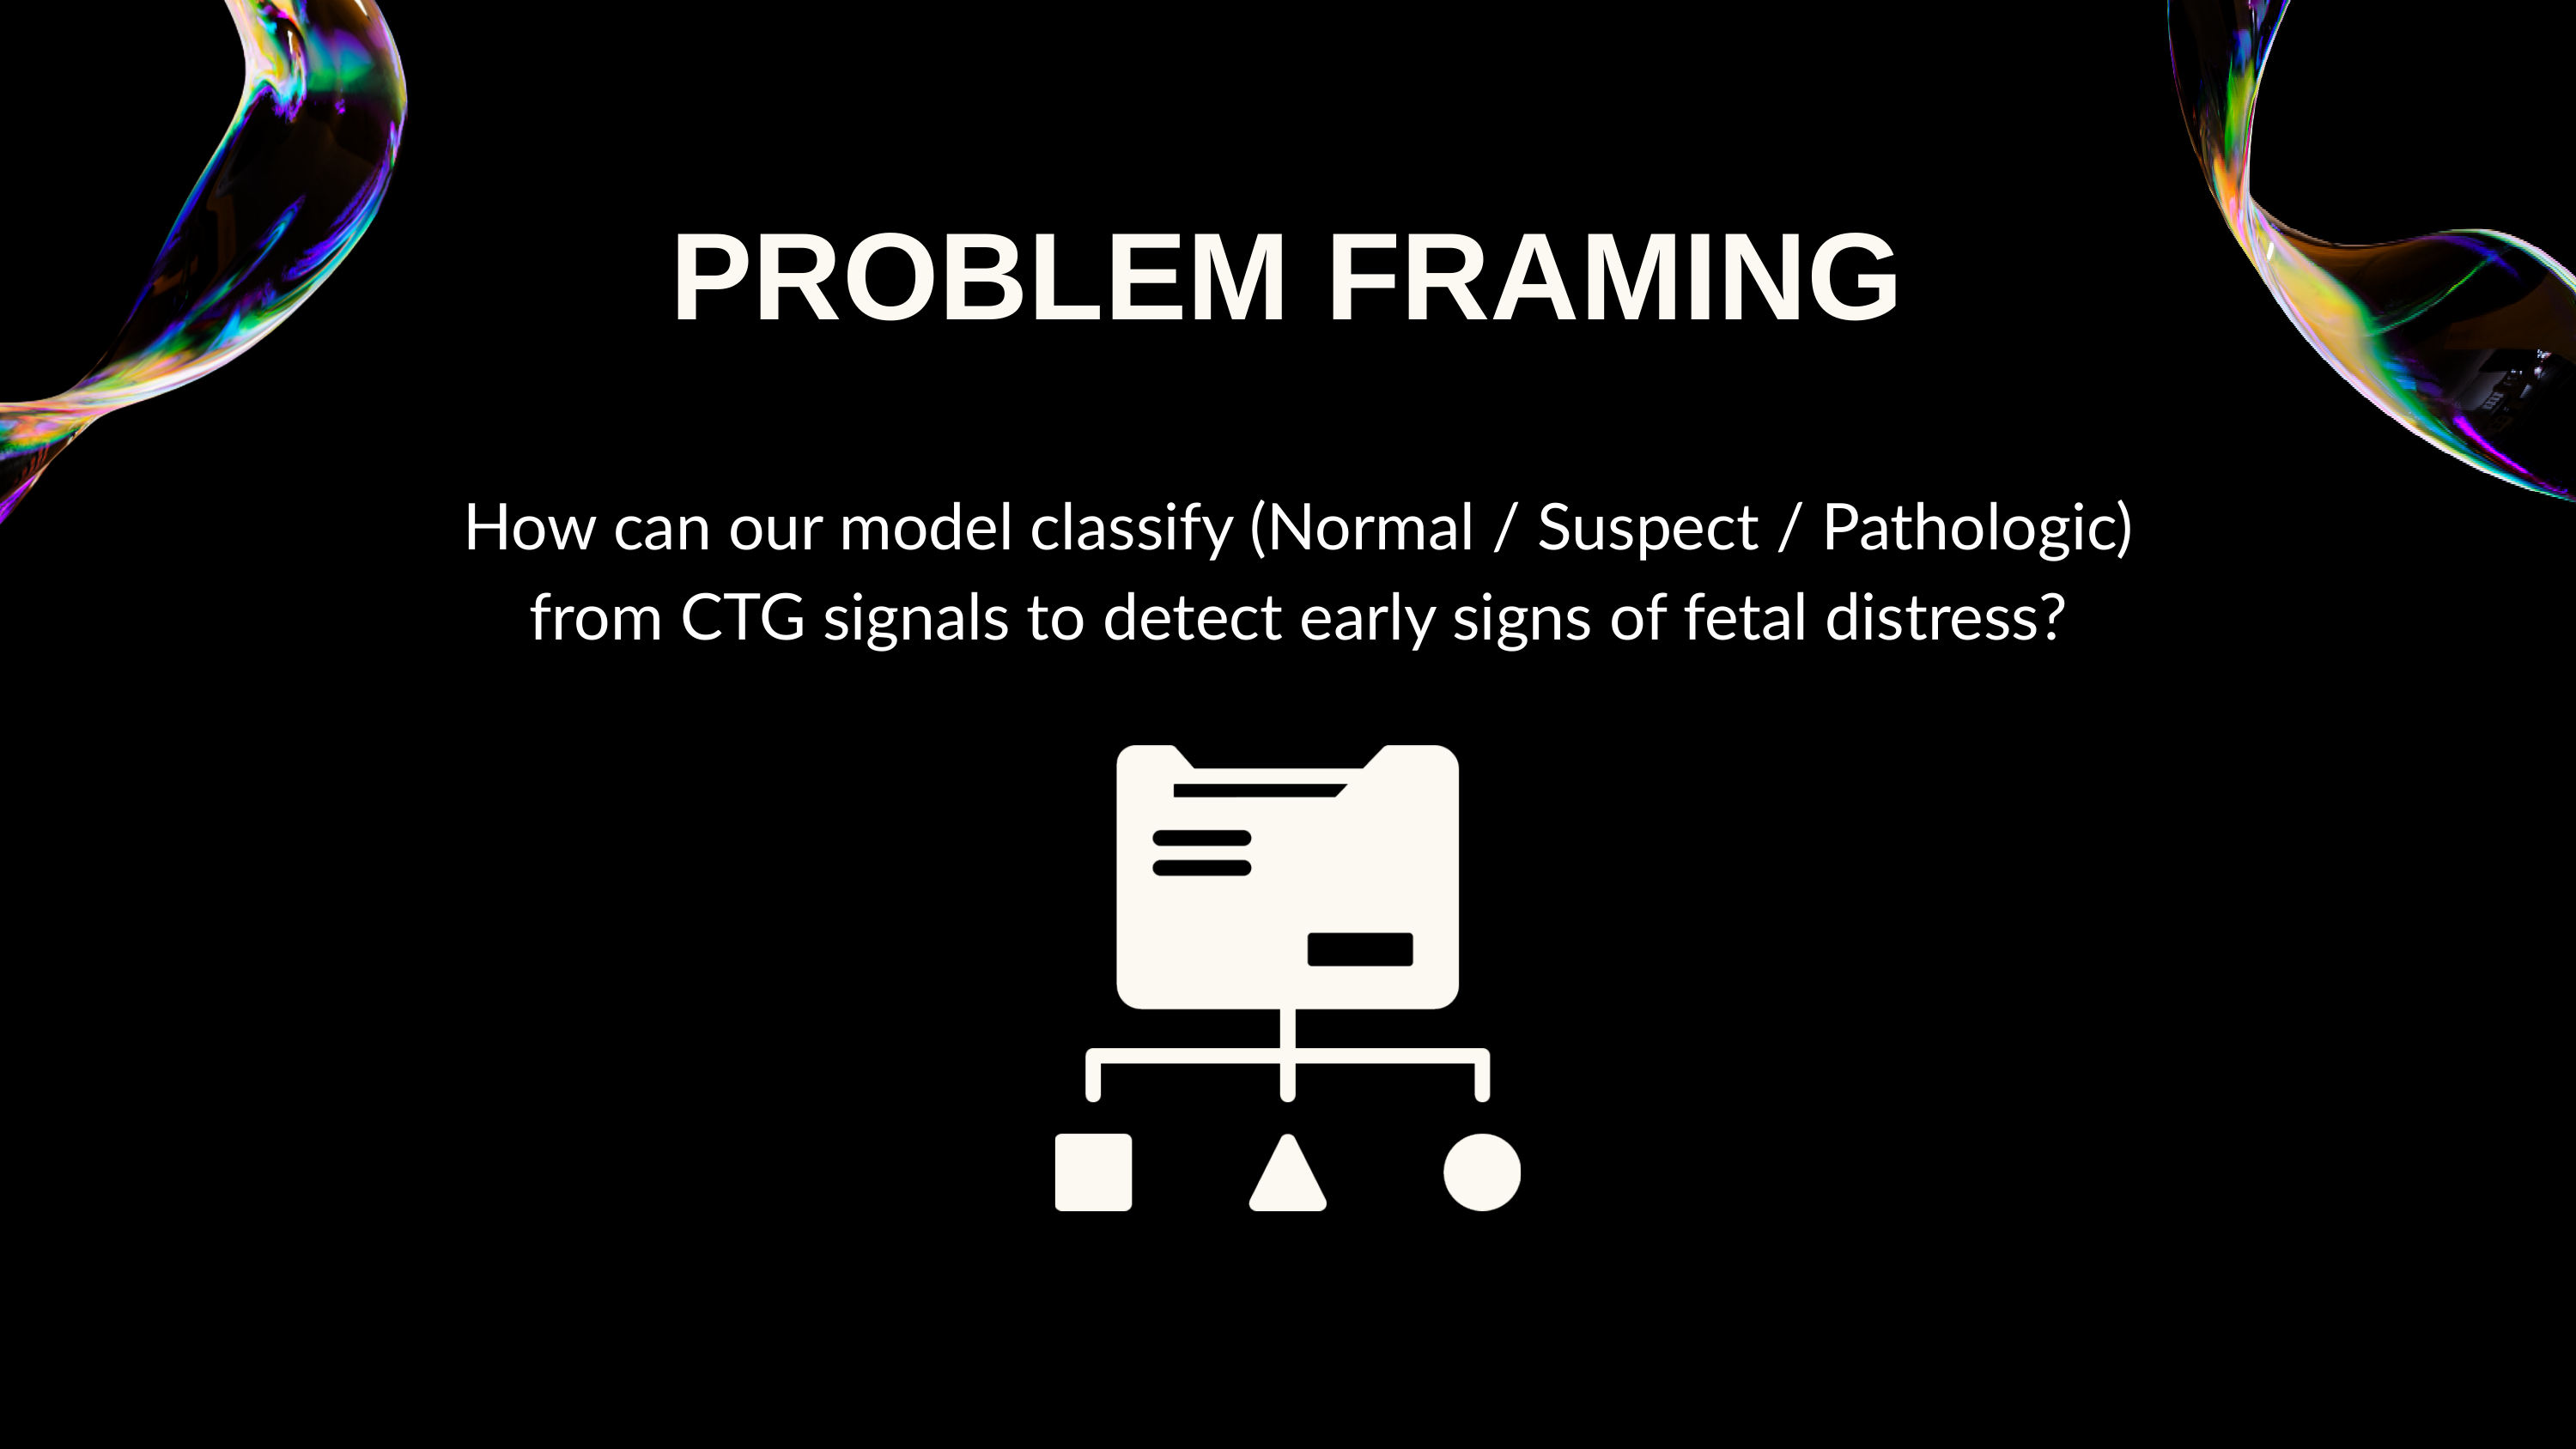

PROBLEM FRAMING
How can our model classify (Normal / Suspect / Pathologic) from CTG signals to detect early signs of fetal distress?